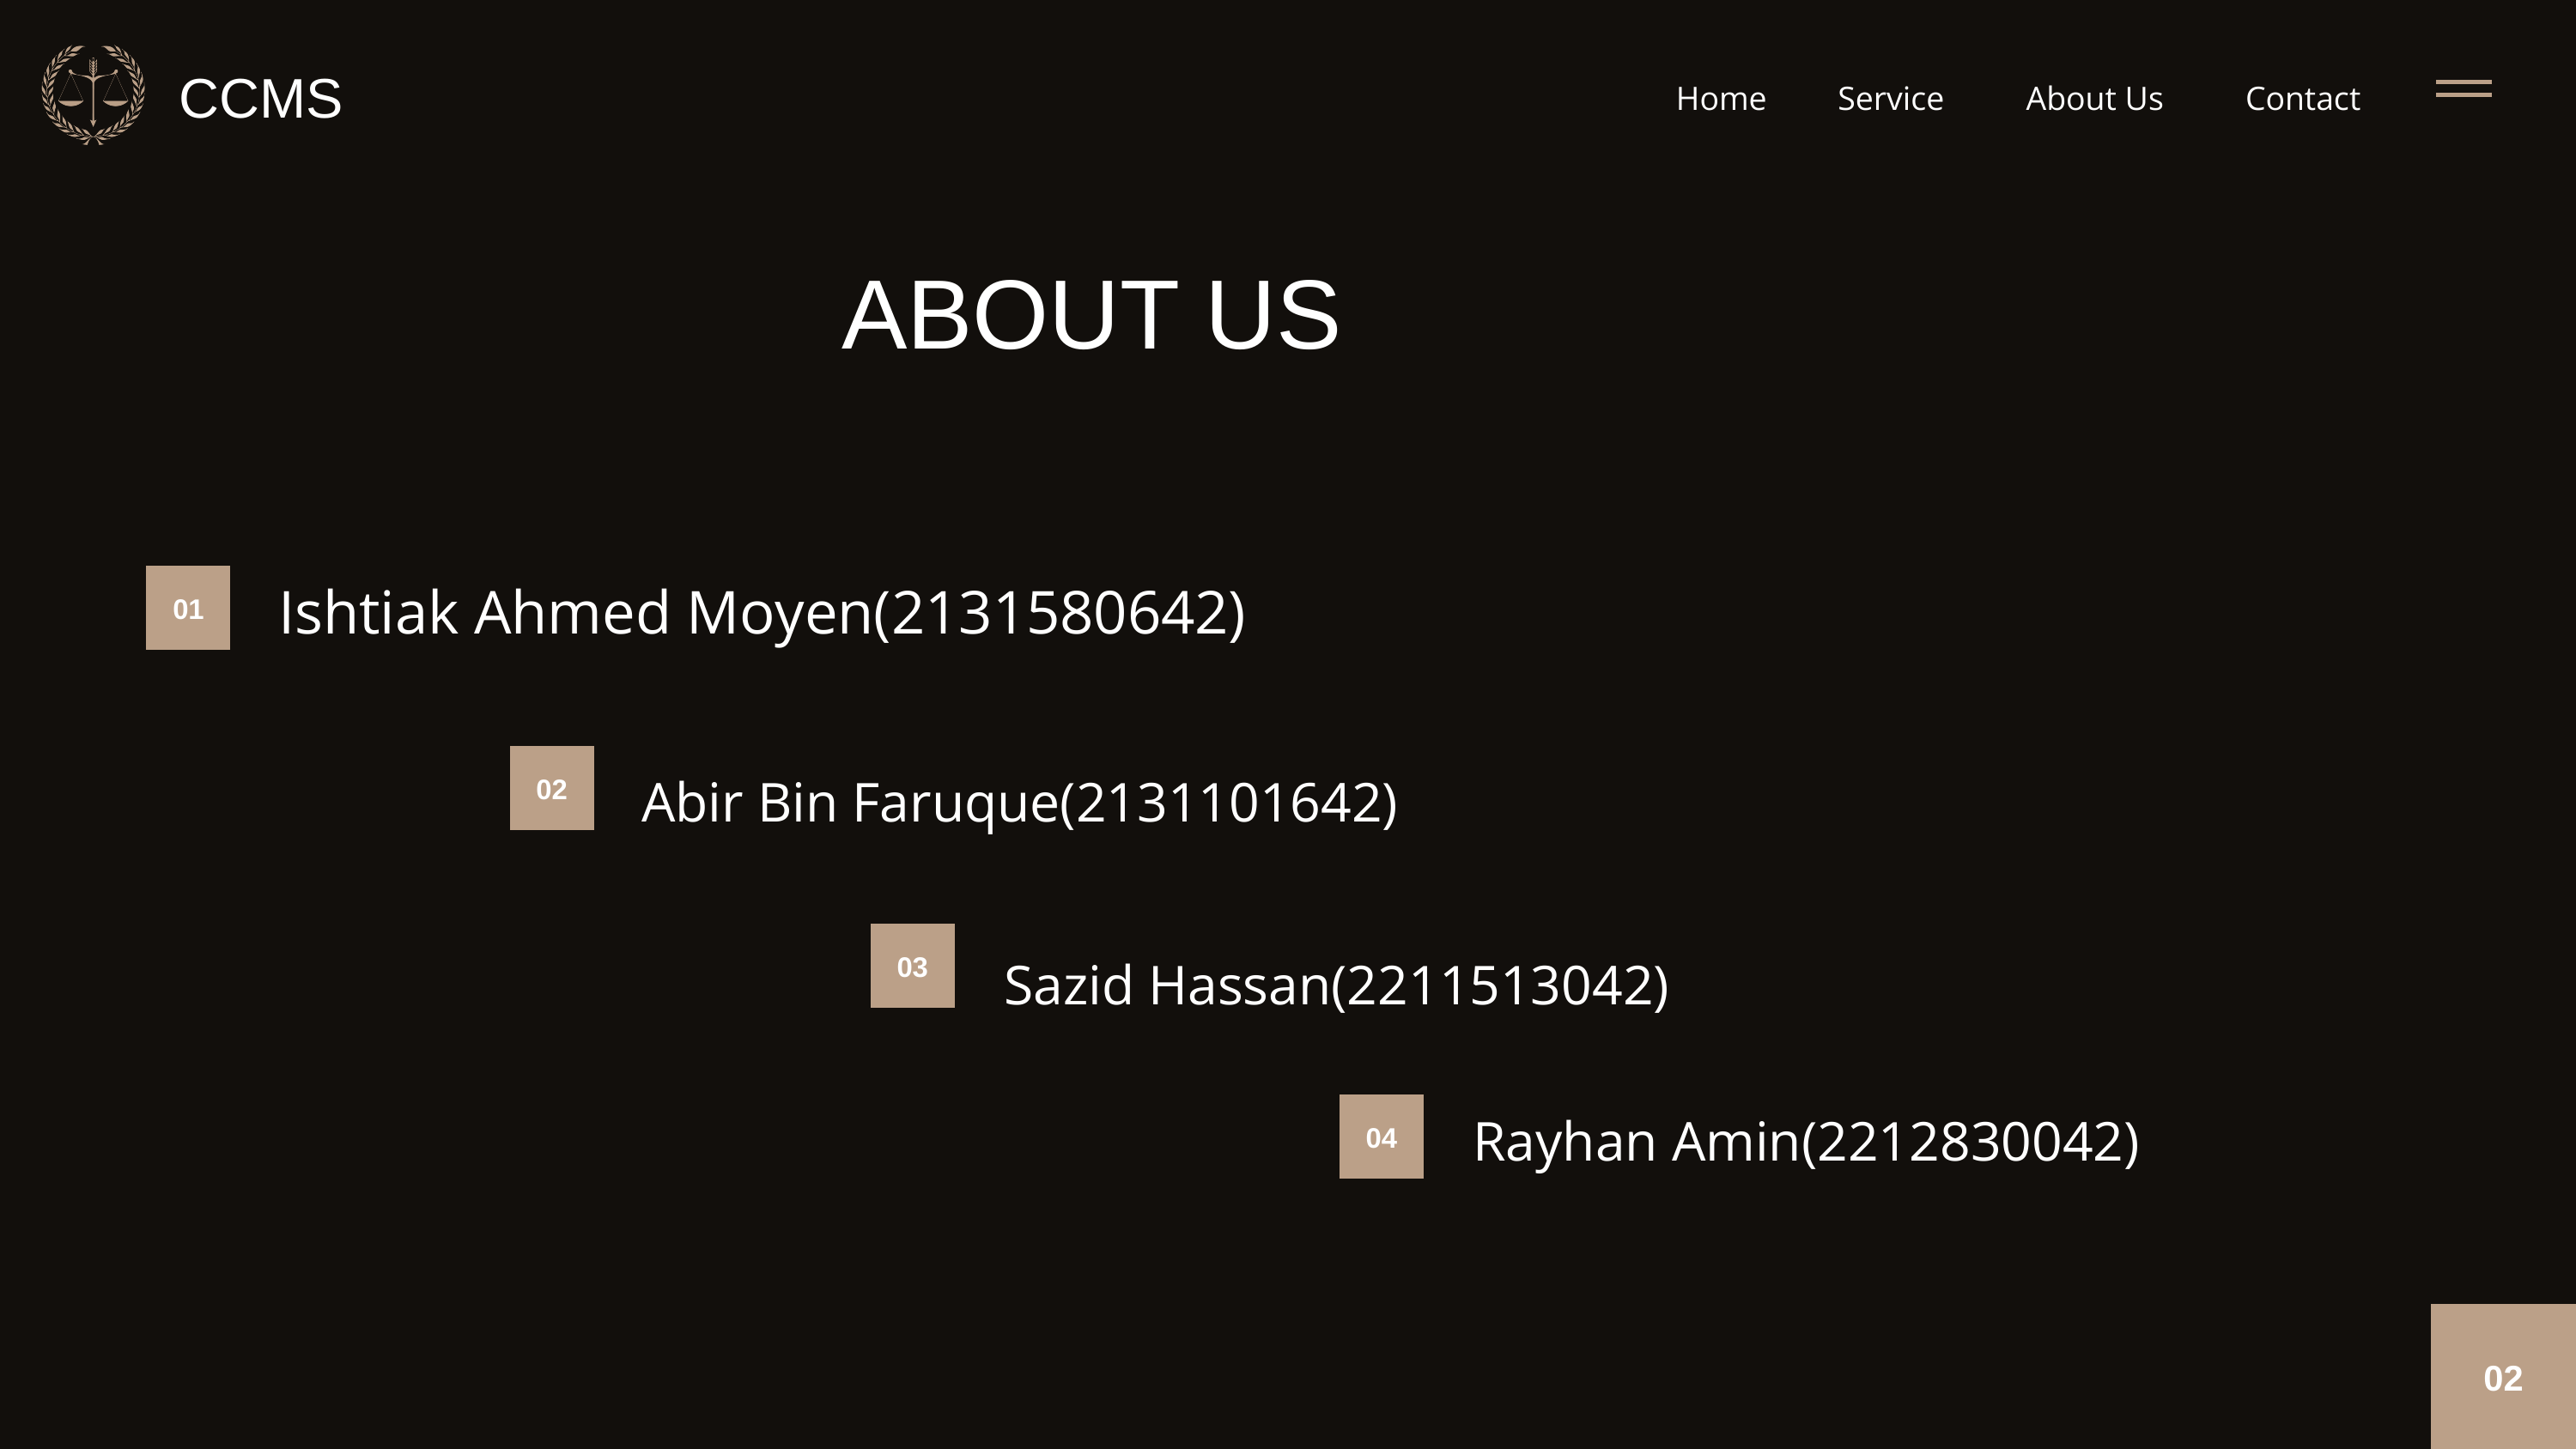

CCMS
Home
Service
About Us
Contact

ABOUT US
Ishtiak Ahmed Moyen(2131580642)

01

Abir Bin Faruque(2131101642)
02

Sazid Hassan(2211513042)
03

Rayhan Amin(2212830042)
04

02